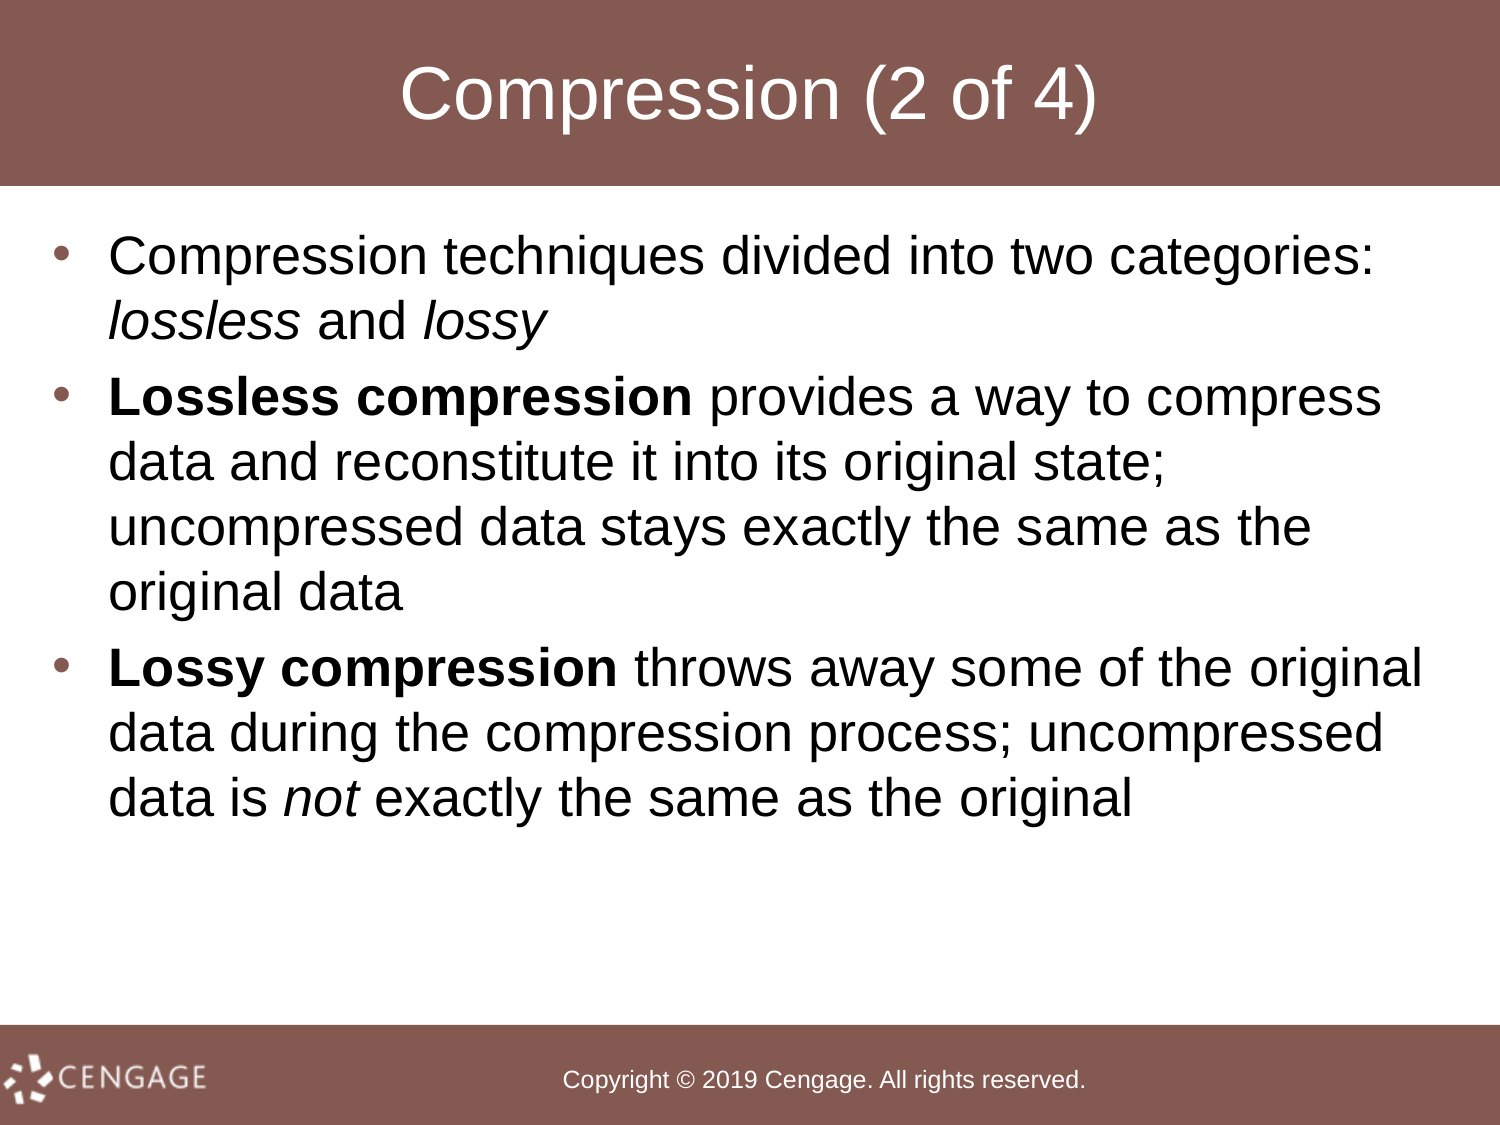

# Compression (2 of 4)
Compression techniques divided into two categories: lossless and lossy
Lossless compression provides a way to compress data and reconstitute it into its original state; uncompressed data stays exactly the same as the original data
Lossy compression throws away some of the original data during the compression process; uncompressed data is not exactly the same as the original